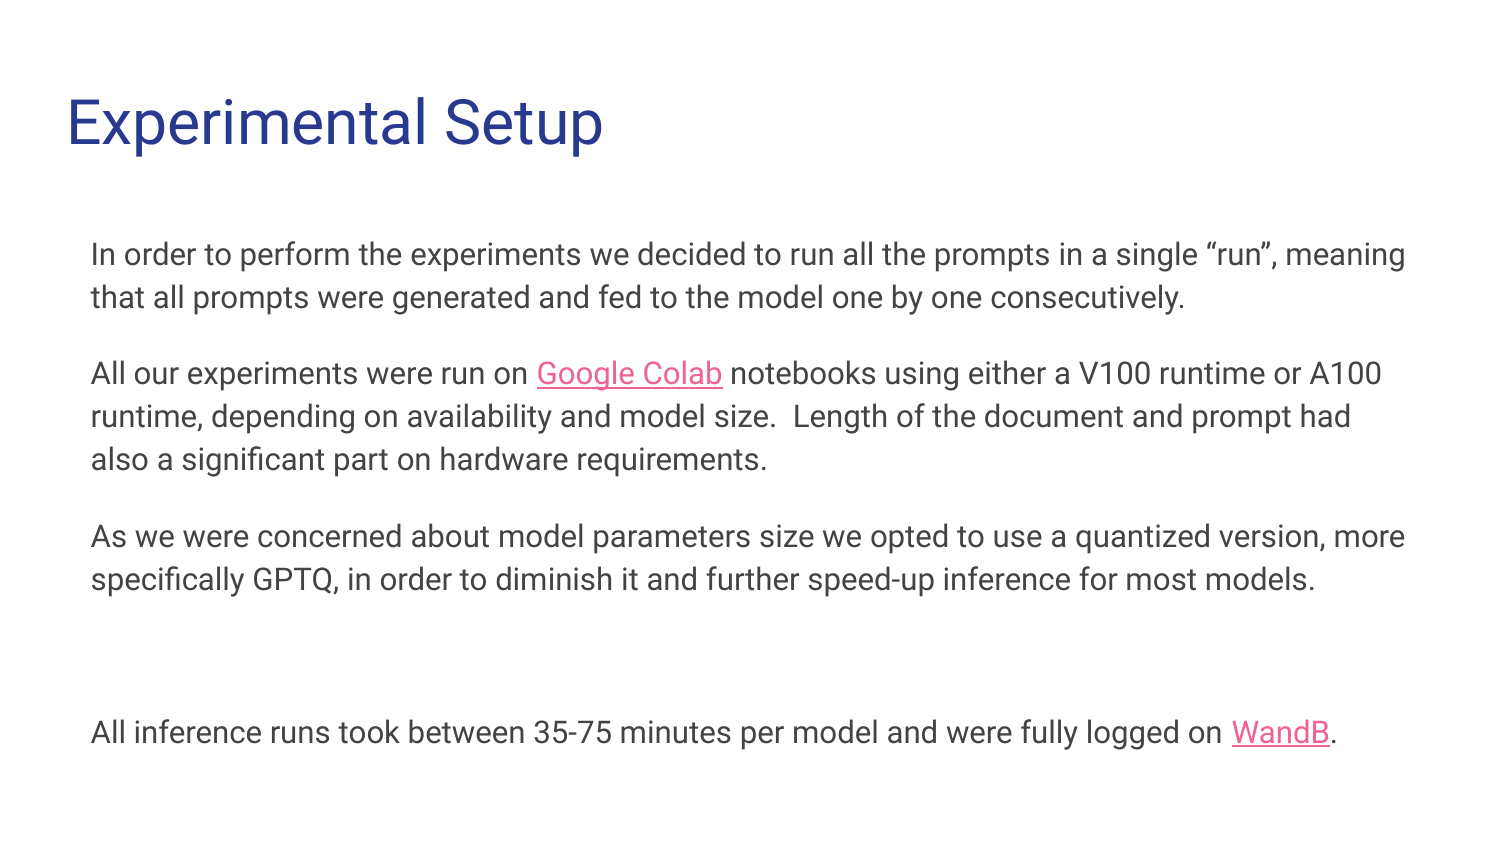

# Experimental Setup
In order to perform the experiments we decided to run all the prompts in a single “run”, meaning that all prompts were generated and fed to the model one by one consecutively.
All our experiments were run on Google Colab notebooks using either a V100 runtime or A100 runtime, depending on availability and model size.  Length of the document and prompt had also a significant part on hardware requirements.
As we were concerned about model parameters size we opted to use a quantized version, more specifically GPTQ, in order to diminish it and further speed-up inference for most models.

All inference runs took between 35-75 minutes per model and were fully logged on WandB.